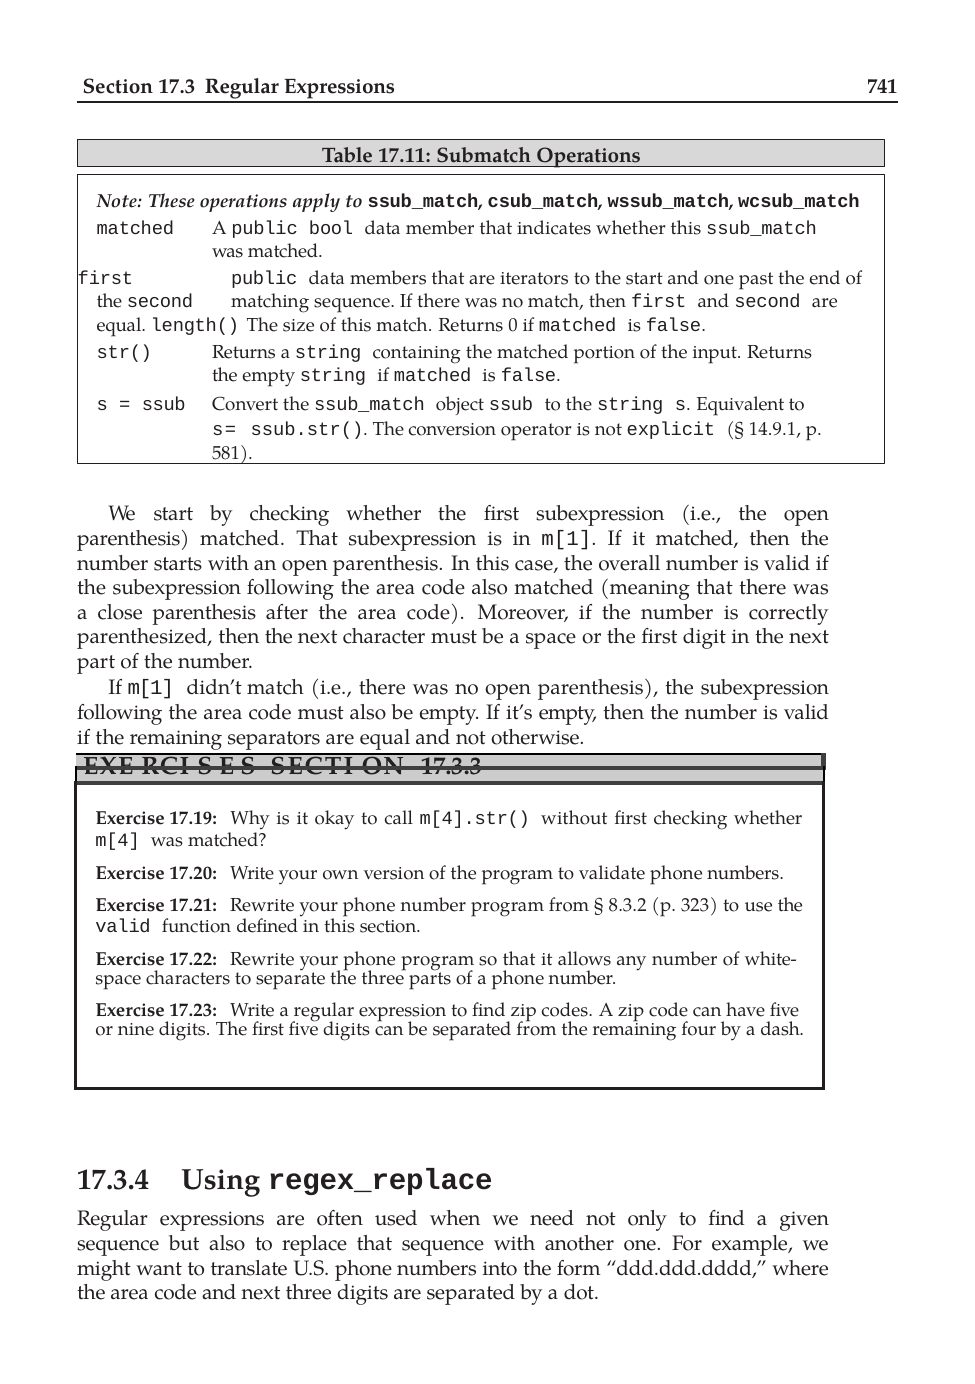

Section 17.3 Regular Expressions
741

Table 17.11: Submatch Operations
Note: These operations apply to ssub_match, csub_match, wssub_match, wcsub_match
matched	A public bool data member that indicates whether this ssub_match was matched.
first	public data members that are iterators to the start and one past the end of the second	matching sequence. If there was no match, then first and second are equal. length()	The size of this match. Returns 0 if matched is false.
str()	Returns a string containing the matched portion of the input. Returns the empty string if matched is false.
s = ssub	Convert the ssub_match object ssub to the string s. Equivalent to s= ssub.str(). The conversion operator is not explicit (§ 14.9.1, p. 581).
We start by checking whether the first subexpression (i.e., the open parenthesis) matched. That subexpression is in m[1]. If it matched, then the number starts with an open parenthesis. In this case, the overall number is valid if the subexpression following the area code also matched (meaning that there was a close parenthesis after the area code). Moreover, if the number is correctly parenthesized, then the next character must be a space or the first digit in the next part of the number.
If m[1] didn’t match (i.e., there was no open parenthesis), the subexpression following the area code must also be empty. If it’s empty, then the number is valid if the remaining separators are equal and not otherwise.
|  |
| --- |
| Exe rci s e s Secti on 17.3.3 |
| Exercise 17.19: Why is it okay to call m[4].str() without first checking whether m[4] was matched? Exercise 17.20: Write your own version of the program to validate phone numbers. Exercise 17.21: Rewrite your phone number program from § 8.3.2 (p. 323) to use the valid function defined in this section. Exercise 17.22: Rewrite your phone program so that it allows any number of white- space characters to separate the three parts of a phone number. Exercise 17.23: Write a regular expression to find zip codes. A zip code can have five or nine digits. The first five digits can be separated from the remaining four by a dash. |
17.3.4	Using regex_replace
Regular expressions are often used when we need not only to find a given sequence but also to replace that sequence with another one. For example, we might want to translate U.S. phone numbers into the form “ddd.ddd.dddd,” where the area code and next three digits are separated by a dot.